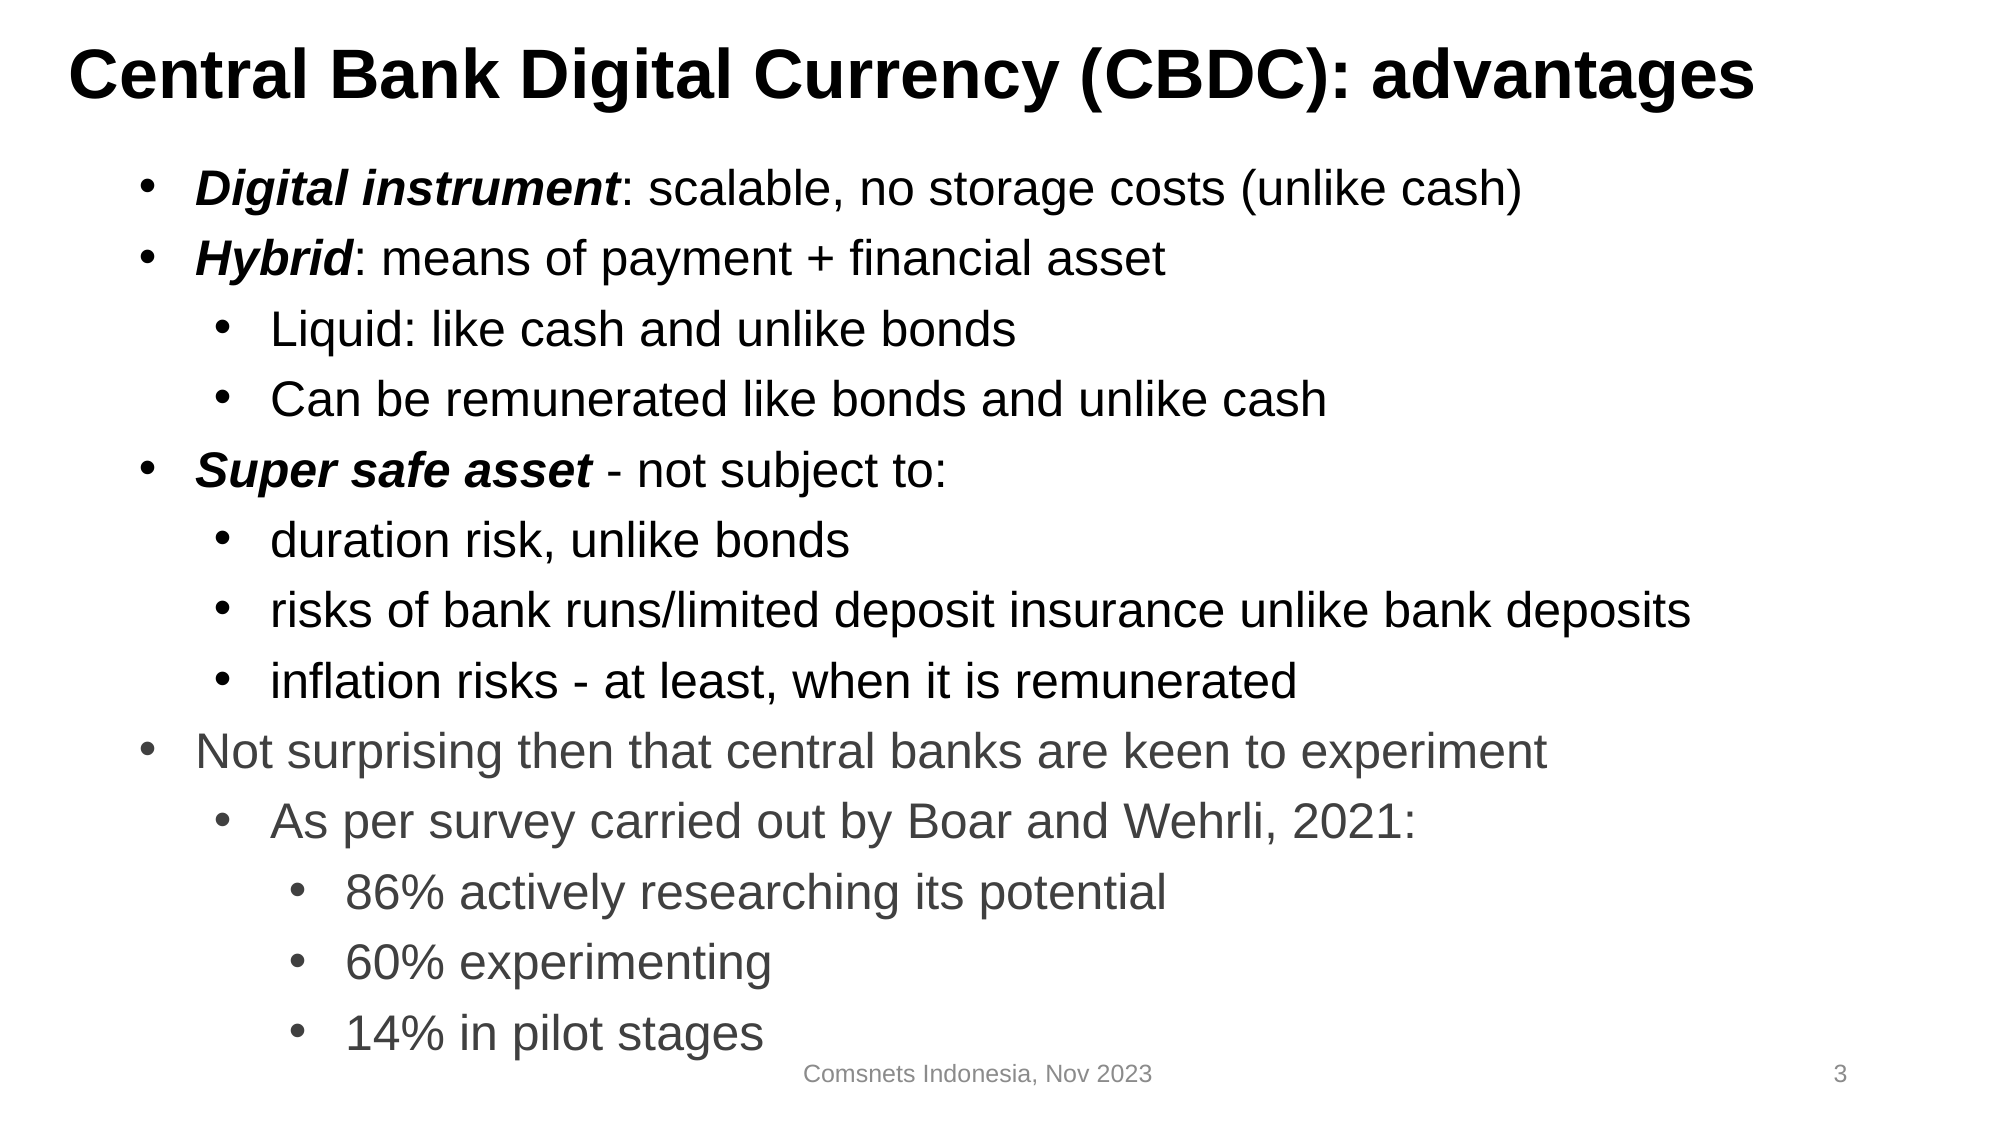

# Central Bank Digital Currency (CBDC): advantages
Digital instrument: scalable, no storage costs (unlike cash)
Hybrid: means of payment + financial asset
Liquid: like cash and unlike bonds
Can be remunerated like bonds and unlike cash
Super safe asset - not subject to:
duration risk, unlike bonds
risks of bank runs/limited deposit insurance unlike bank deposits
inflation risks - at least, when it is remunerated
Not surprising then that central banks are keen to experiment
As per survey carried out by Boar and Wehrli, 2021:
86% actively researching its potential
60% experimenting
14% in pilot stages

Comsnets Indonesia, Nov 2023
3